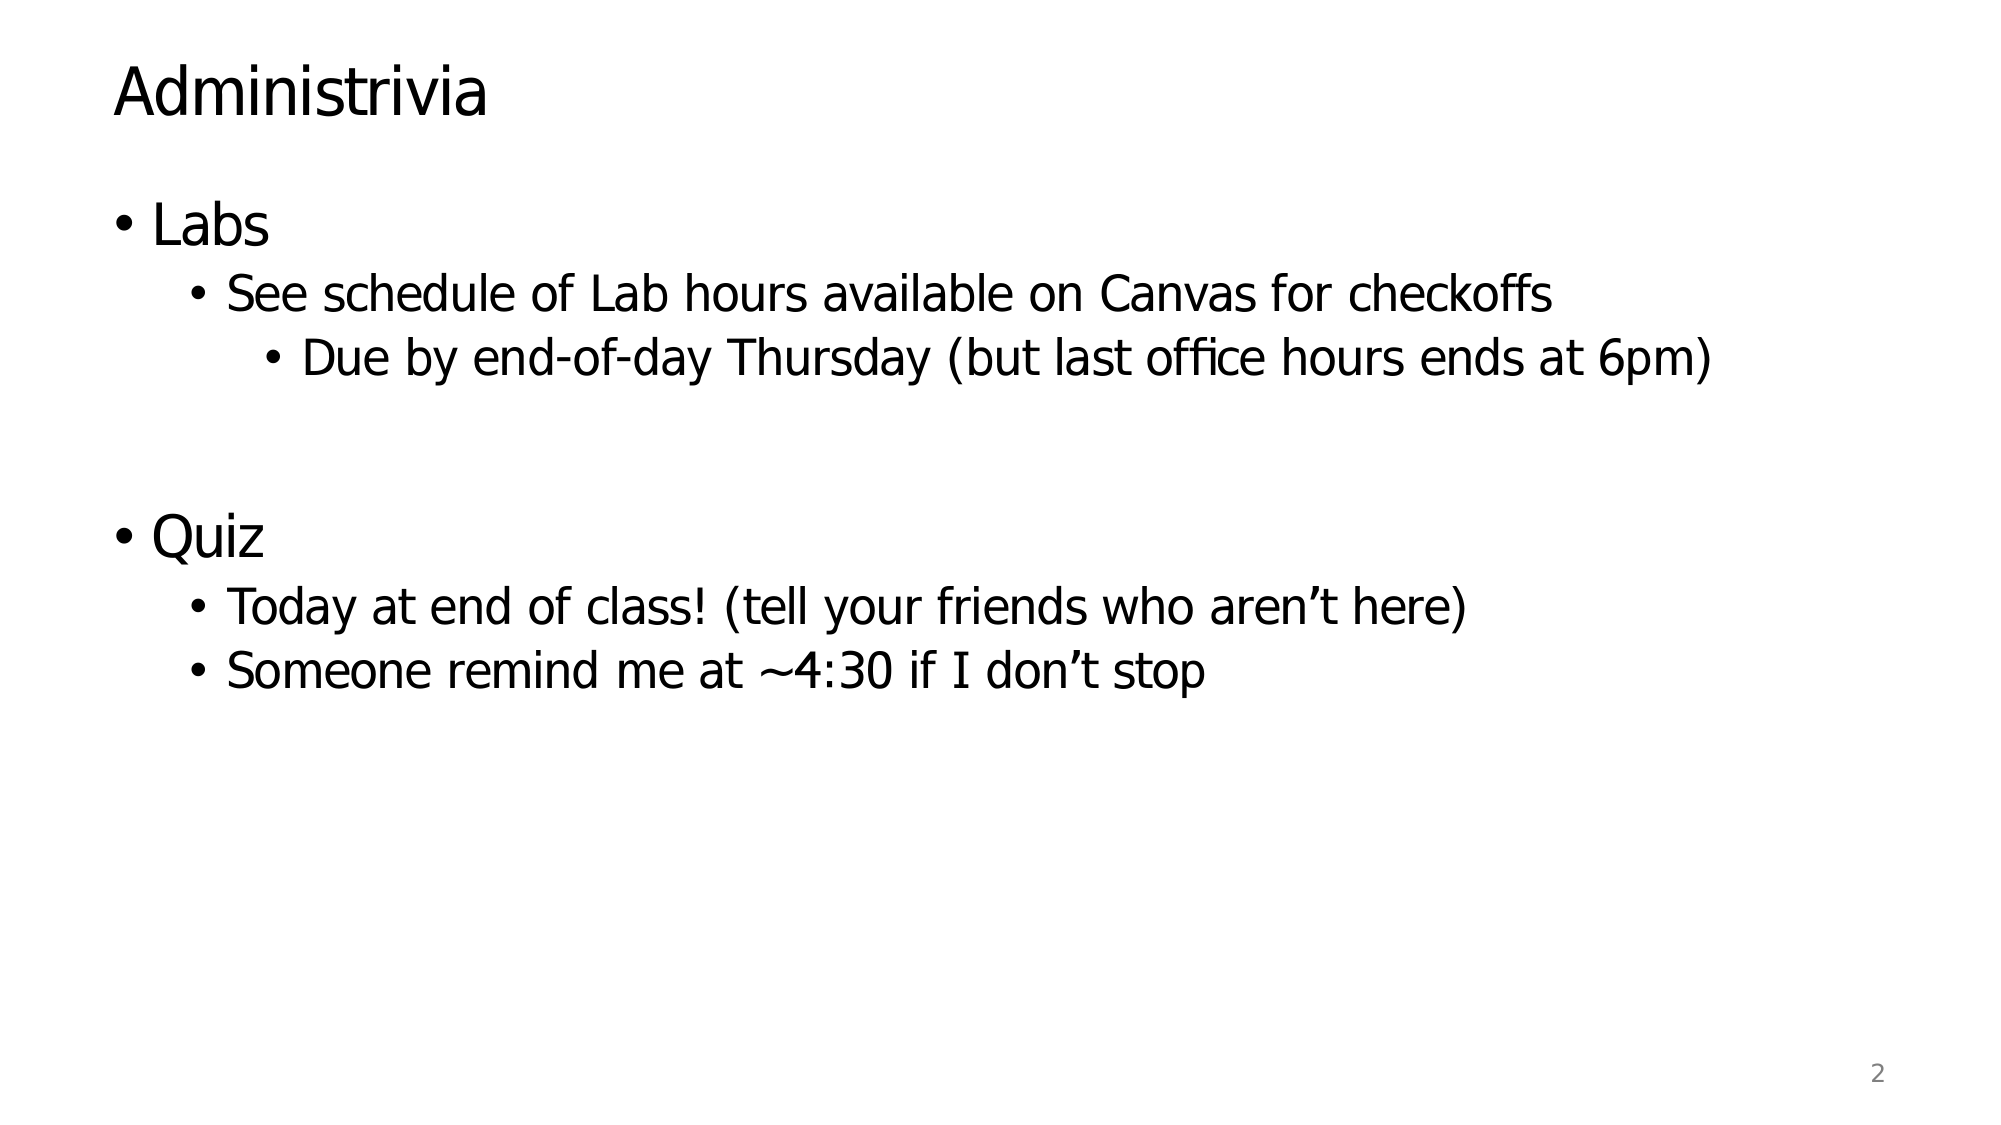

# Administrivia
Labs
See schedule of Lab hours available on Canvas for checkoffs
Due by end-of-day Thursday (but last office hours ends at 6pm)

Quiz
Today at end of class! (tell your friends who aren’t here)
Someone remind me at ~4:30 if I don’t stop
2